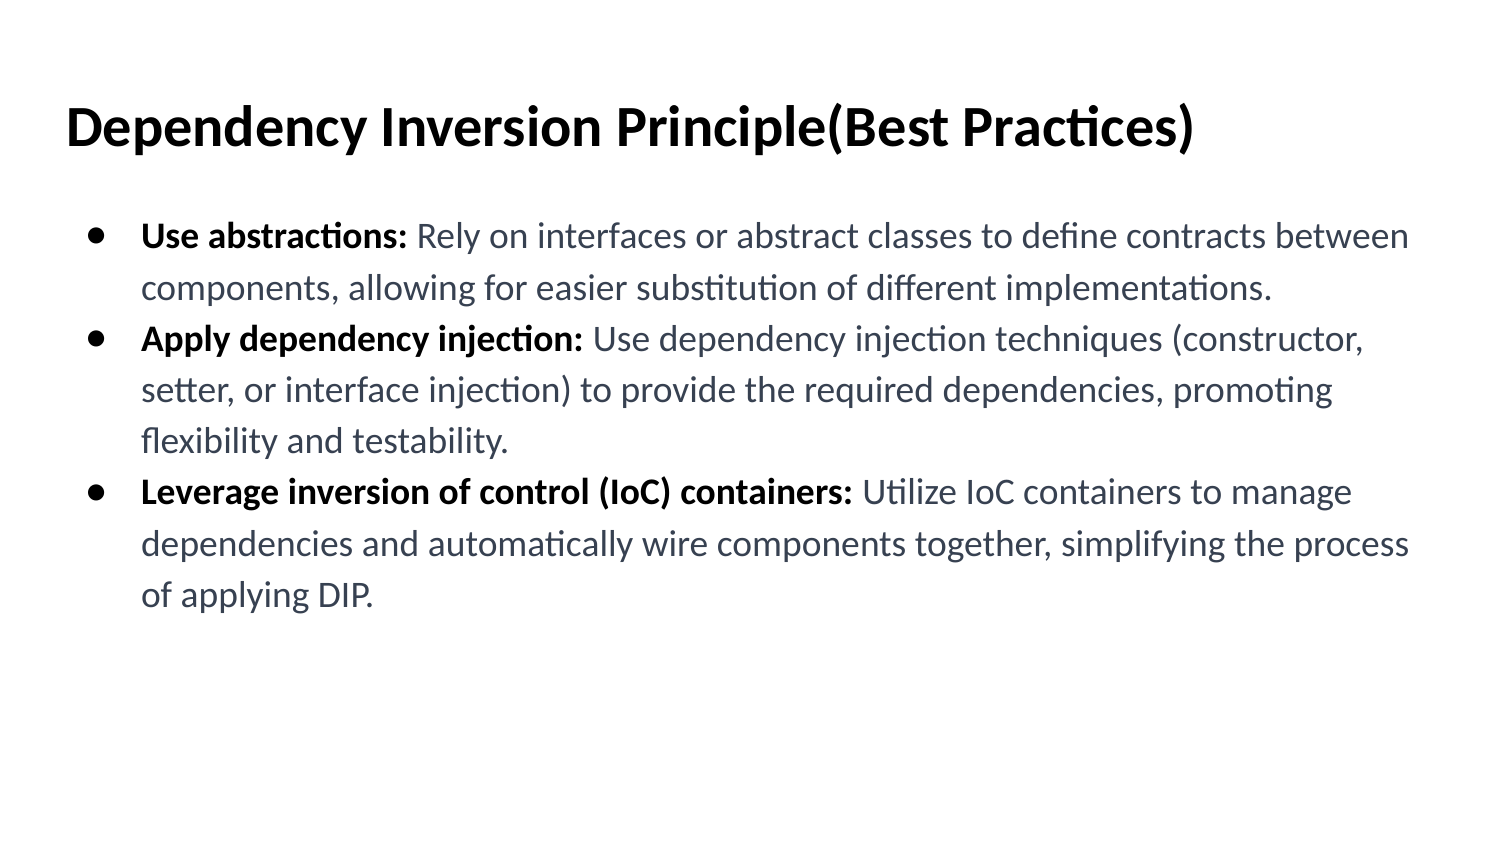

# Dependency Inversion Principle(Best Practices)
Use abstractions: Rely on interfaces or abstract classes to define contracts between components, allowing for easier substitution of different implementations.
Apply dependency injection: Use dependency injection techniques (constructor, setter, or interface injection) to provide the required dependencies, promoting flexibility and testability.
Leverage inversion of control (IoC) containers: Utilize IoC containers to manage dependencies and automatically wire components together, simplifying the process of applying DIP.